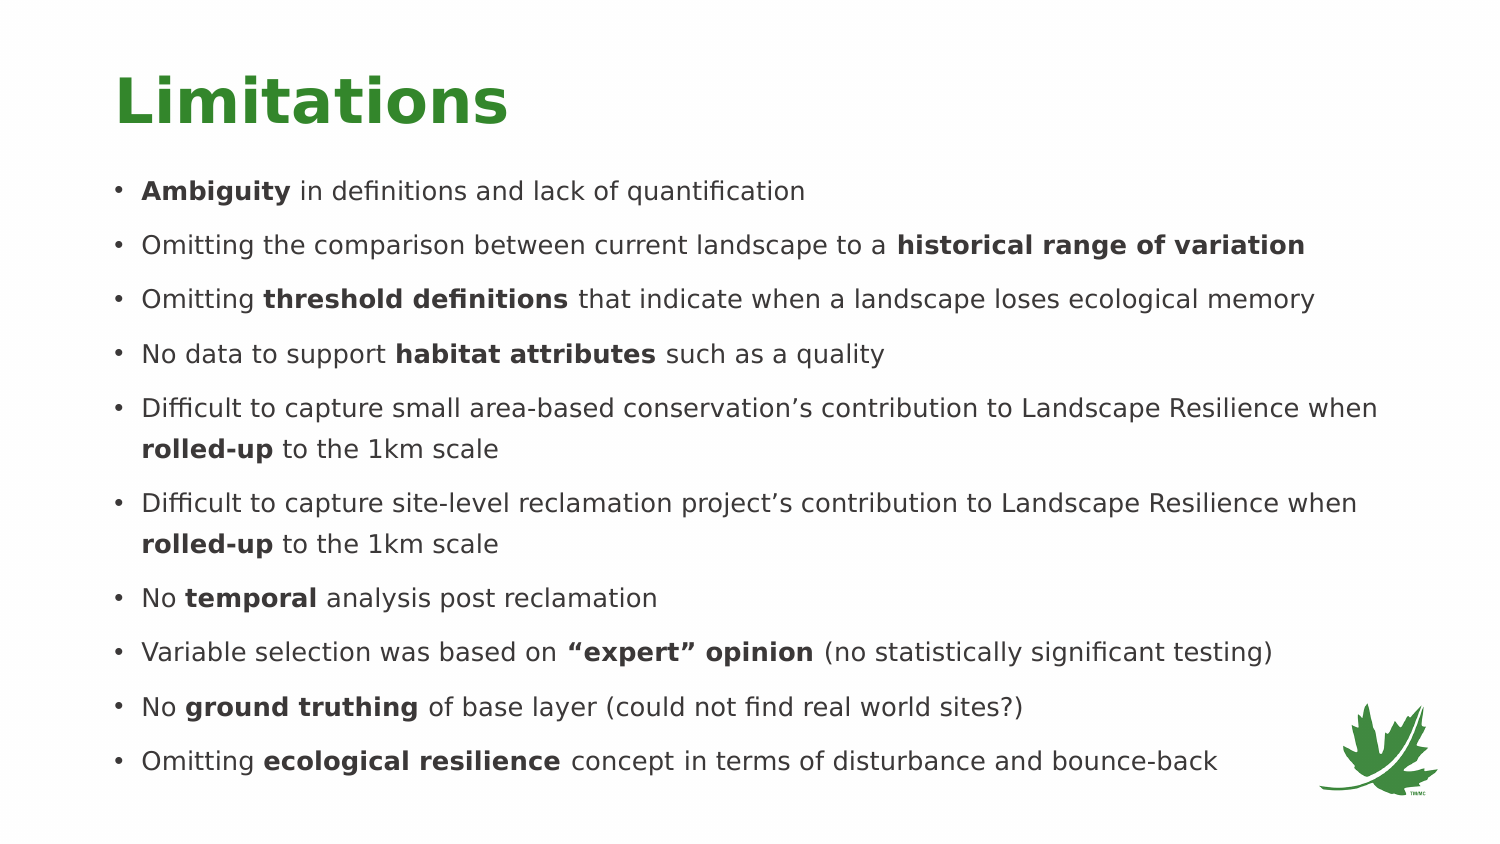

# Limitations
Ambiguity in definitions and lack of quantification
Omitting the comparison between current landscape to a historical range of variation
Omitting threshold definitions that indicate when a landscape loses ecological memory
No data to support habitat attributes such as a quality
Difficult to capture small area-based conservation’s contribution to Landscape Resilience when rolled-up to the 1km scale
Difficult to capture site-level reclamation project’s contribution to Landscape Resilience when rolled-up to the 1km scale
No temporal analysis post reclamation
Variable selection was based on “expert” opinion (no statistically significant testing)
No ground truthing of base layer (could not find real world sites?)
Omitting ecological resilience concept in terms of disturbance and bounce-back